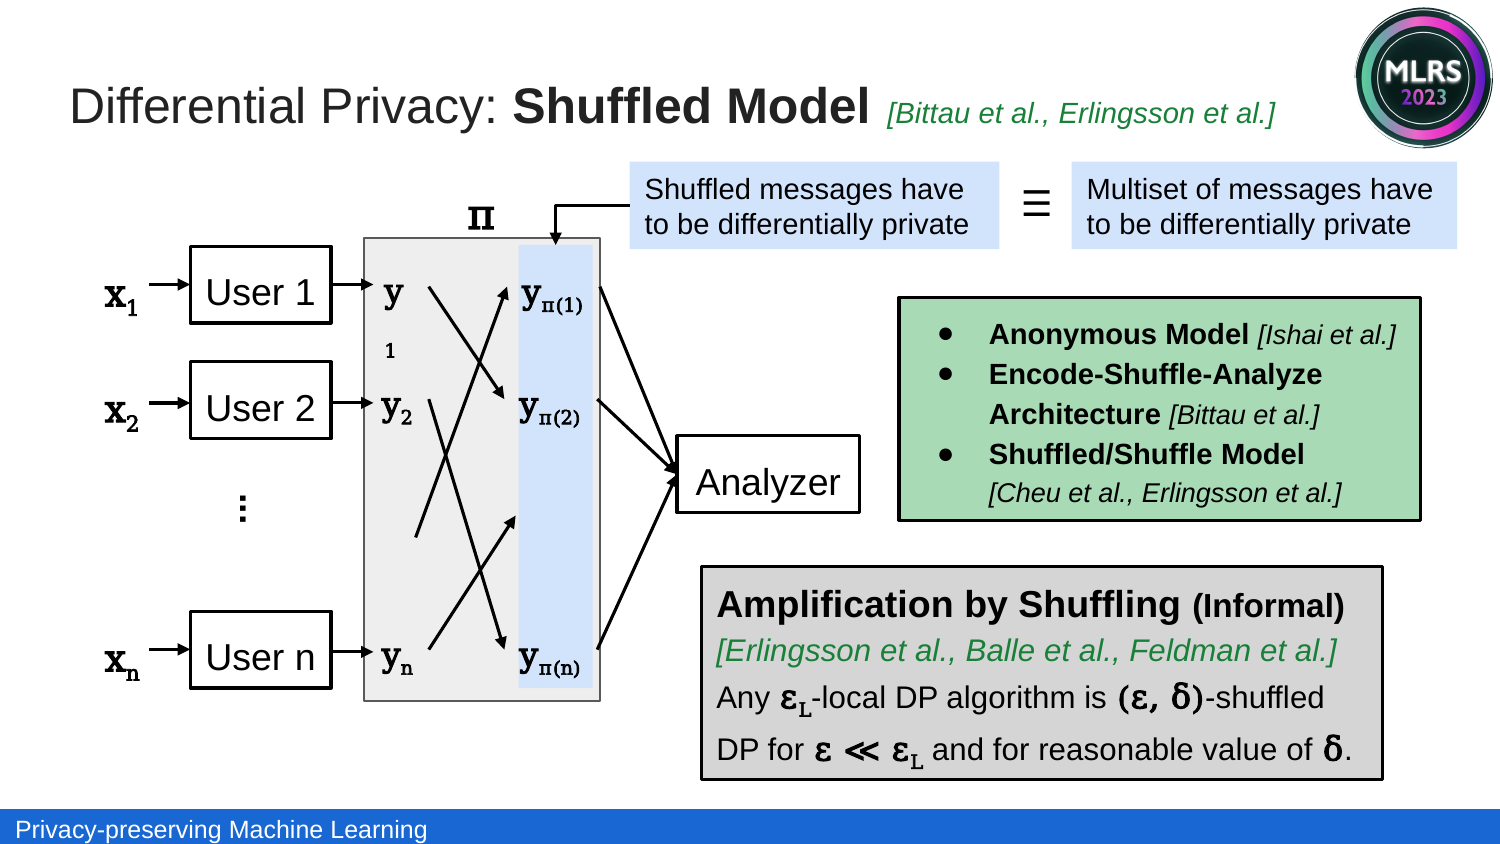

Differential Privacy: Shuffled Model [Bittau et al., Erlingsson et al.]
Shuffled messages have to be differentially private

Multiset of messages have to be differentially private
☰
π

x1
User 1
y1
y2
x2
User 2
...
xn
User n
yn
yπ(1)
yπ(2)
yπ(n)
Analyzer
Anonymous Model [Ishai et al.]
Encode-Shuffle-Analyze Architecture [Bittau et al.]
Shuffled/Shuffle Model
[Cheu et al., Erlingsson et al.]
Amplification by Shuffling (Informal)
[Erlingsson et al., Balle et al., Feldman et al.]
Any εL-local DP algorithm is (ε, δ)-shuffled DP for ε ≪ εL and for reasonable value of δ.